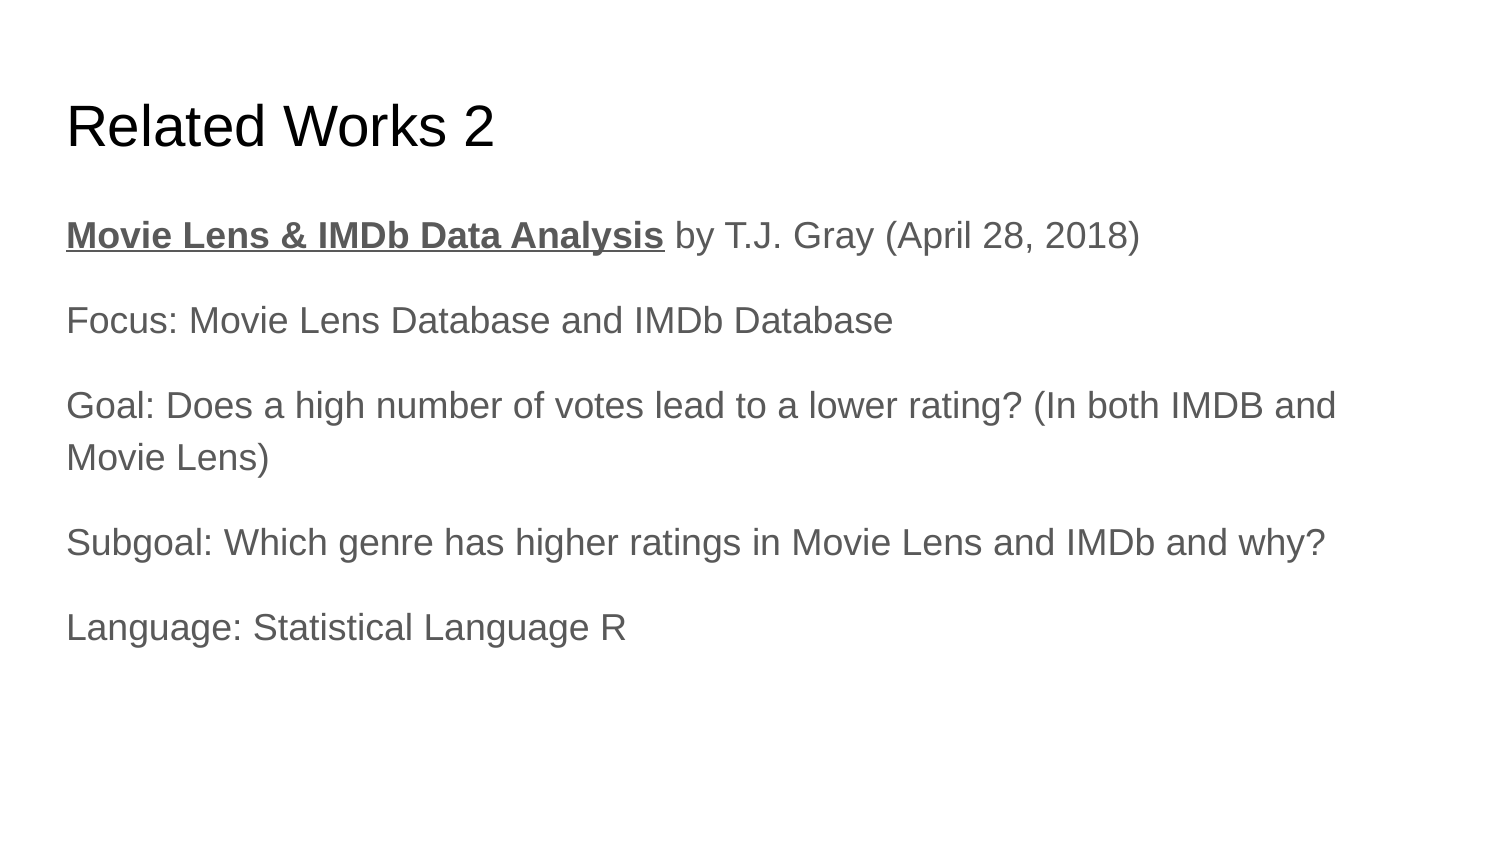

# Related Works 2
Movie Lens & IMDb Data Analysis by T.J. Gray (April 28, 2018)
Focus: Movie Lens Database and IMDb Database
Goal: Does a high number of votes lead to a lower rating? (In both IMDB and Movie Lens)
Subgoal: Which genre has higher ratings in Movie Lens and IMDb and why?
Language: Statistical Language R